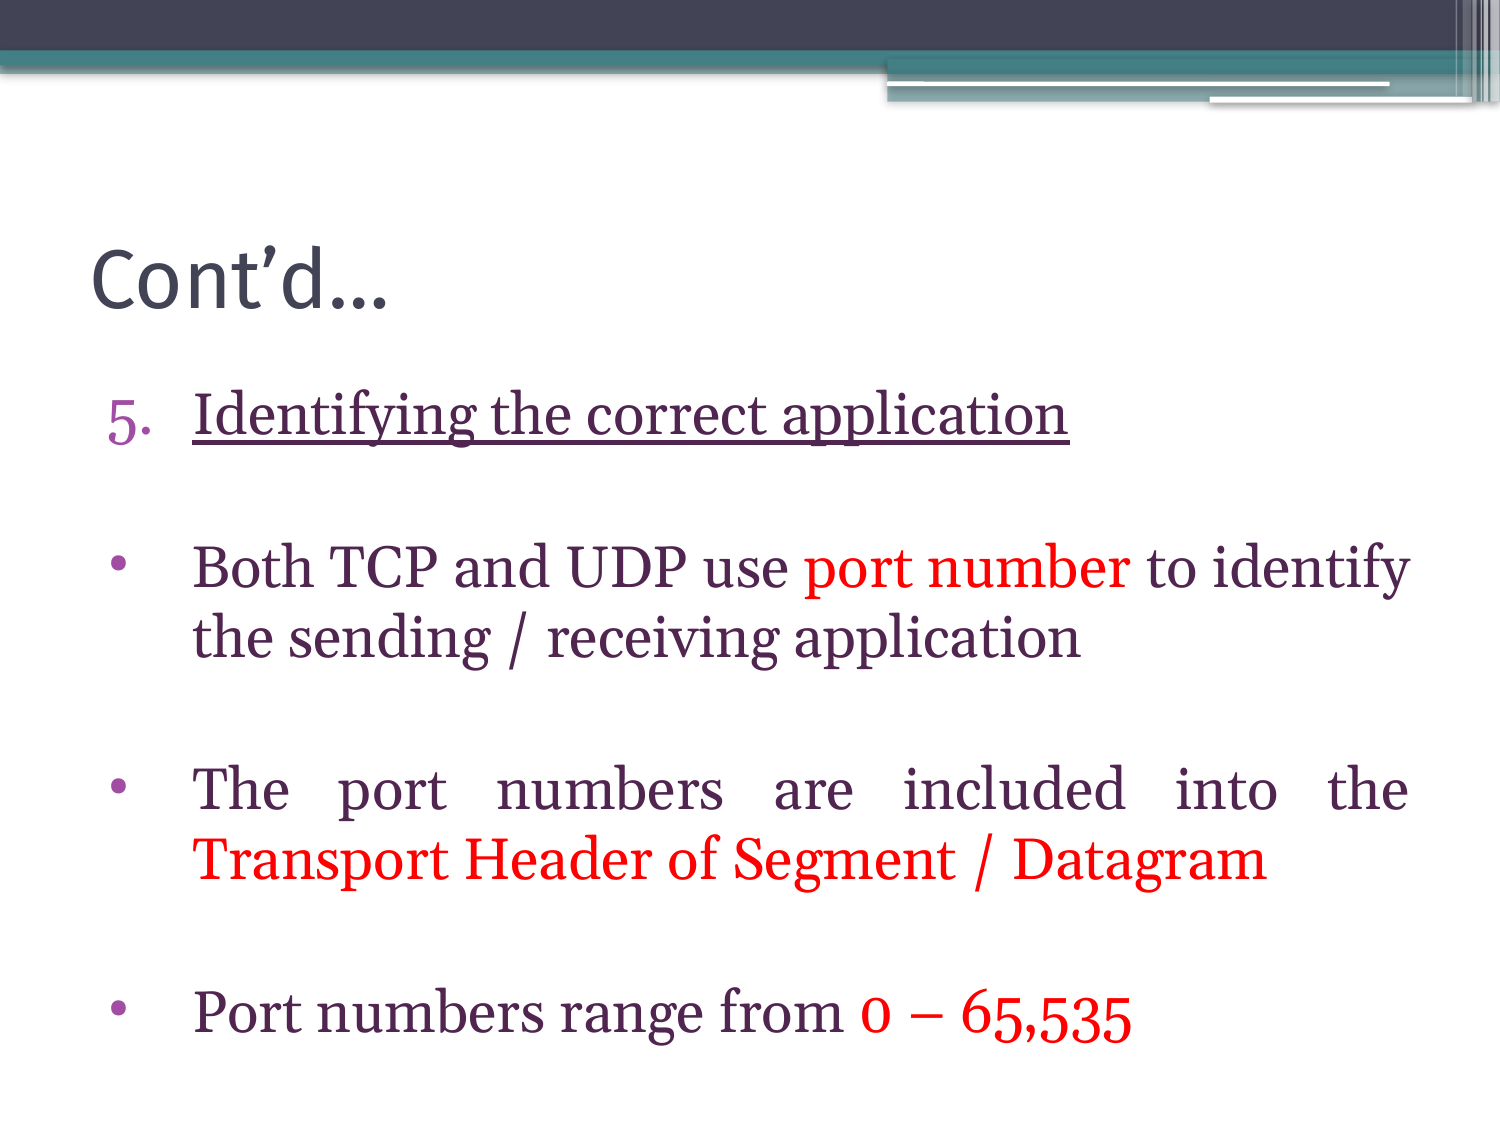

# Cont’d…
Identifying the correct application

Both TCP and UDP use port number to identify the sending / receiving application

The port numbers are included into the Transport Header of Segment / Datagram

Port numbers range from 0 – 65,535